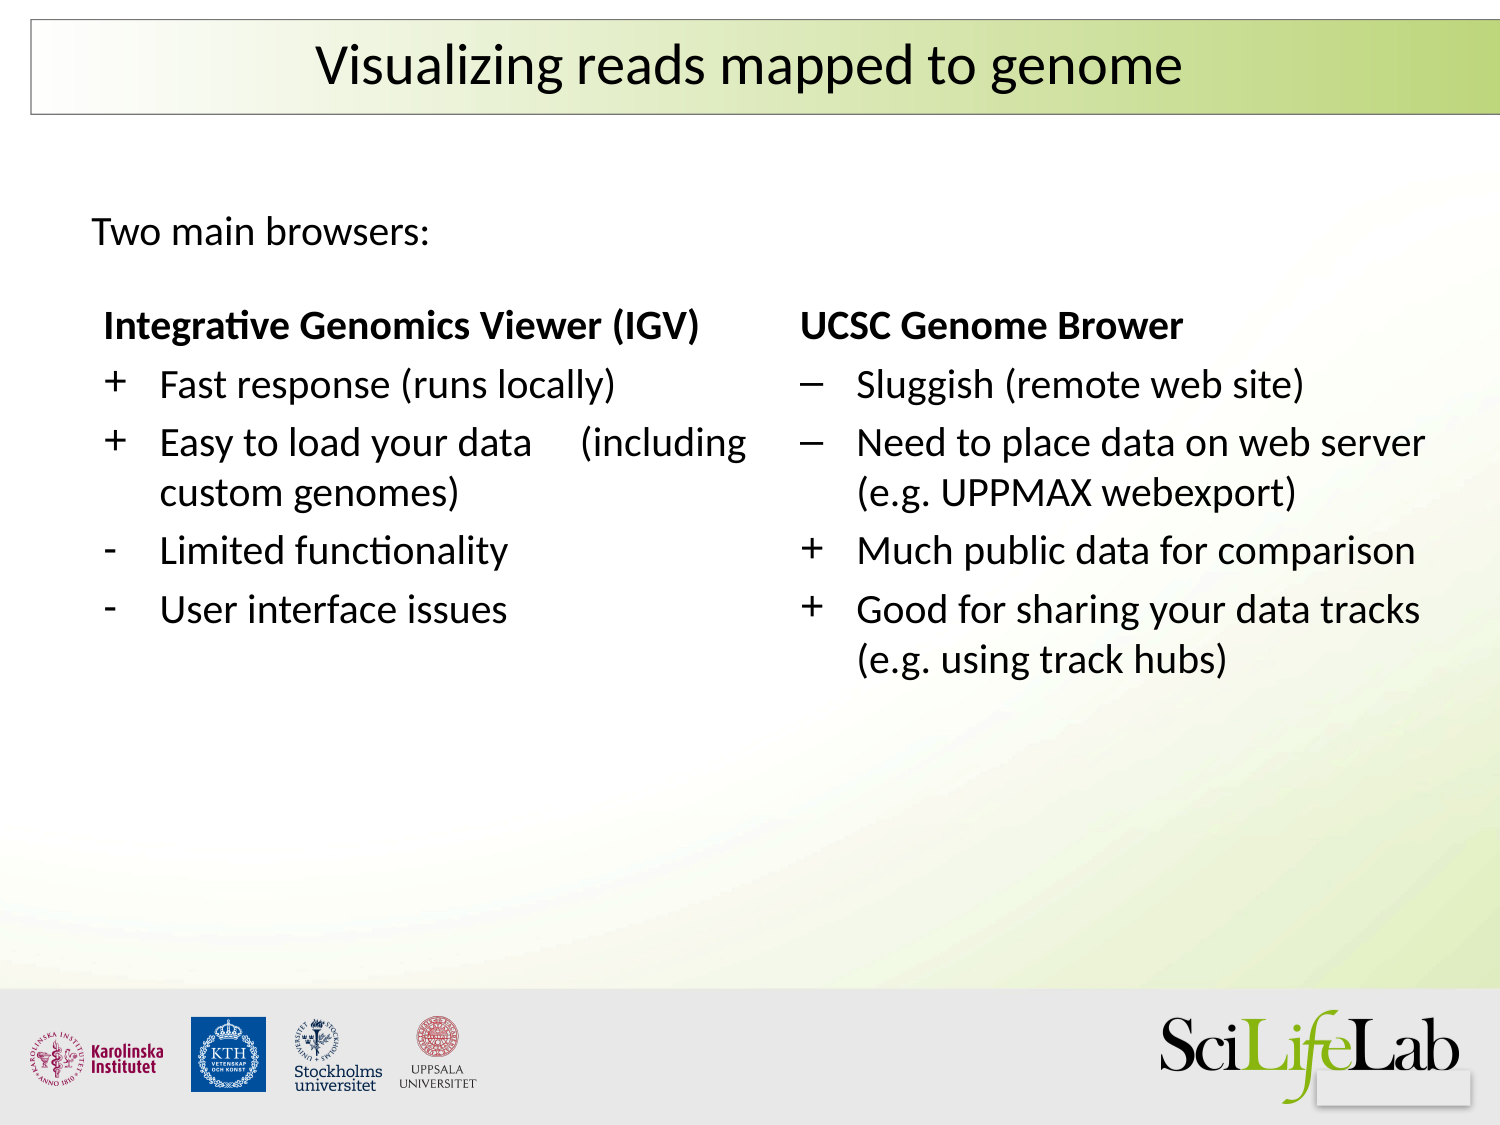

# Visualizing reads mapped to genome
Two main browsers:

Integrative Genomics Viewer (IGV)
Fast response (runs locally)
Easy to load your data     (including custom genomes)
Limited functionality
User interface issues

UCSC Genome Brower
Sluggish (remote web site)
Need to place data on web server (e.g. UPPMAX webexport)
Much public data for comparison
Good for sharing your data tracks (e.g. using track hubs)